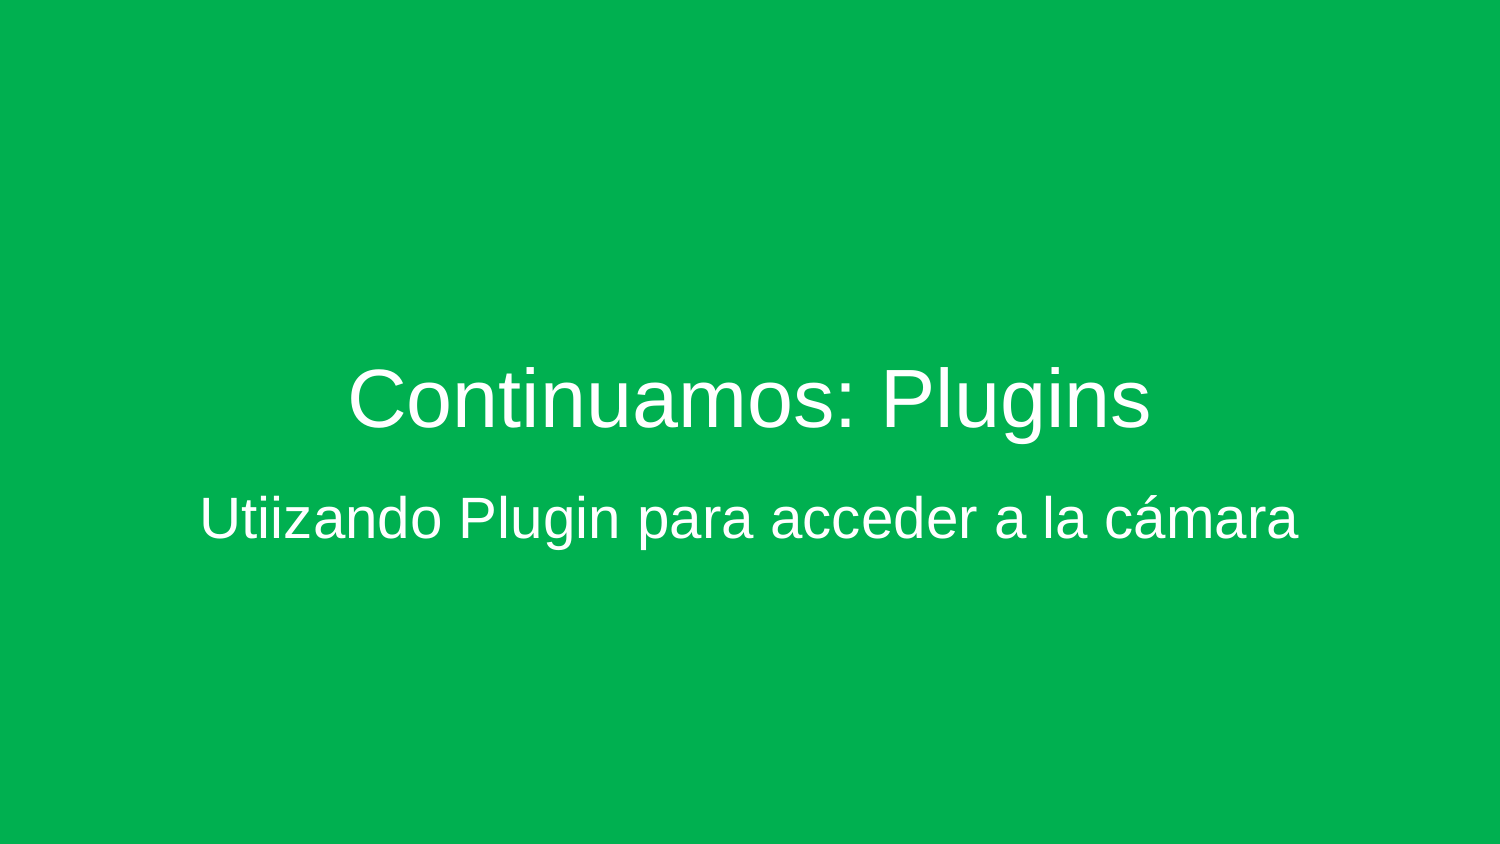

# Continuamos: Plugins
Utiizando Plugin para acceder a la cámara